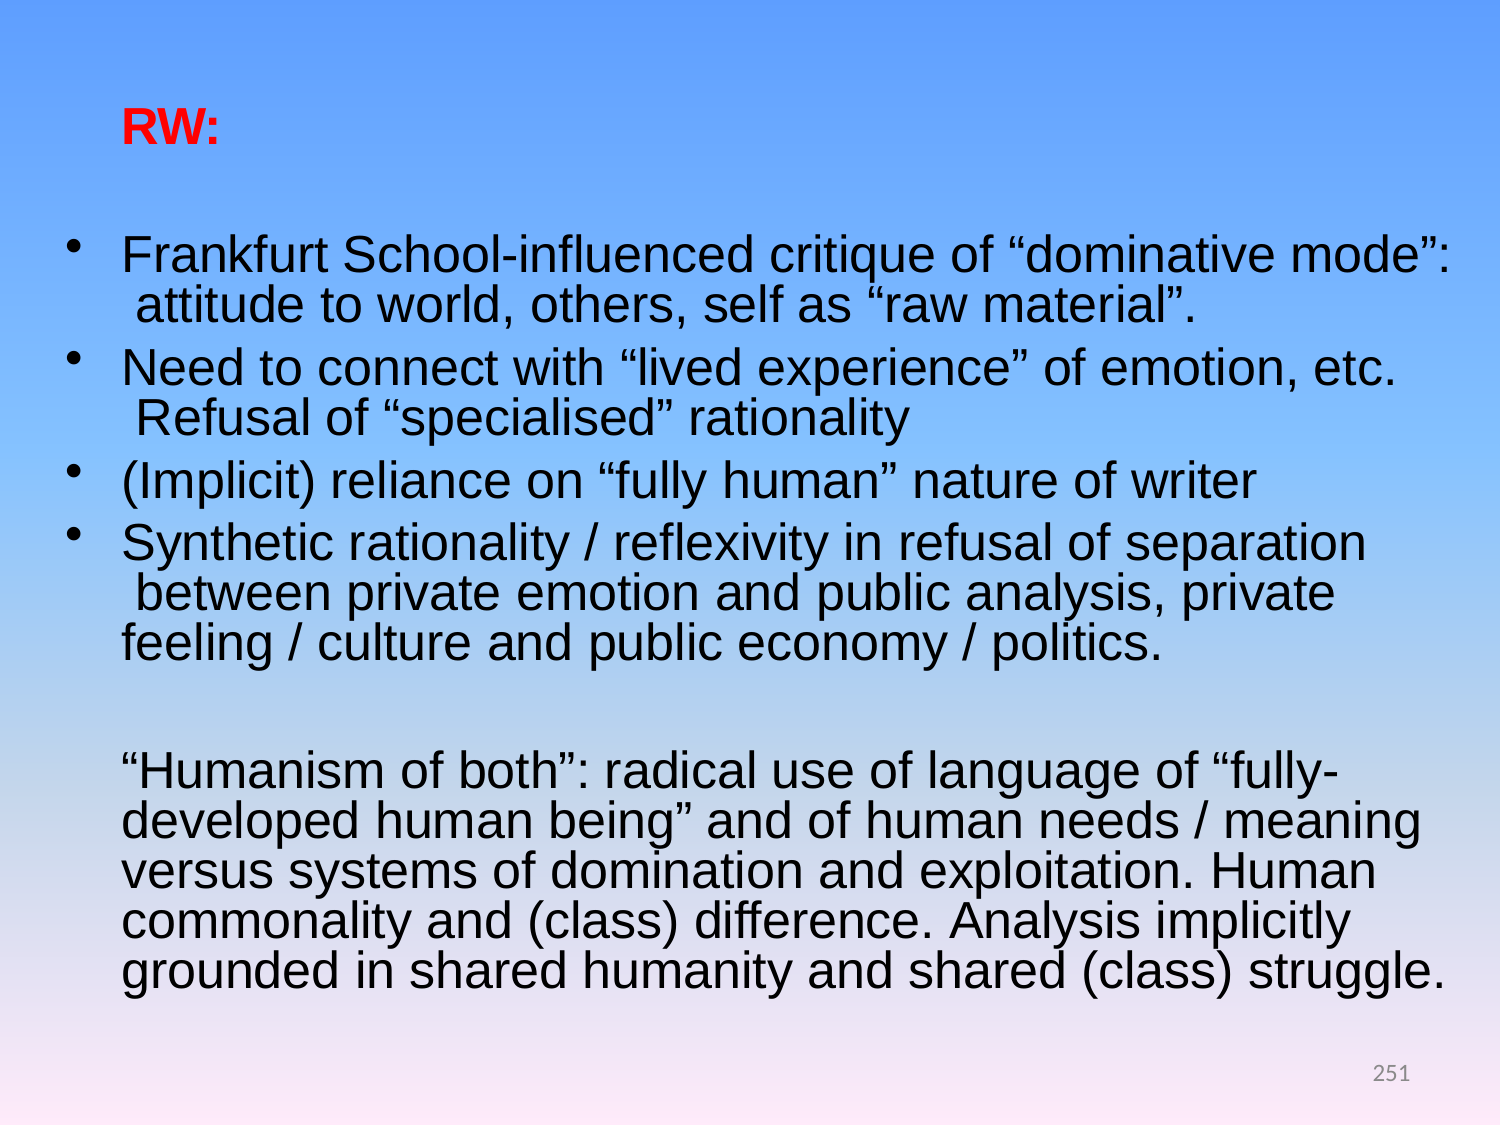

RW:

Frankfurt School-influenced critique of “dominative mode”:  attitude to world, others, self as “raw material”.
Need to connect with “lived experience” of emotion, etc.  Refusal of “specialised” rationality
(Implicit) reliance on “fully human” nature of writer
Synthetic rationality / reflexivity in refusal of separation  between private emotion and public analysis, private  feeling / culture and public economy / politics.

“Humanism of both”: radical use of language of “fully-  developed human being” and of human needs / meaning  versus systems of domination and exploitation. Human  commonality and (class) difference. Analysis implicitly  grounded in shared humanity and shared (class) struggle.
251